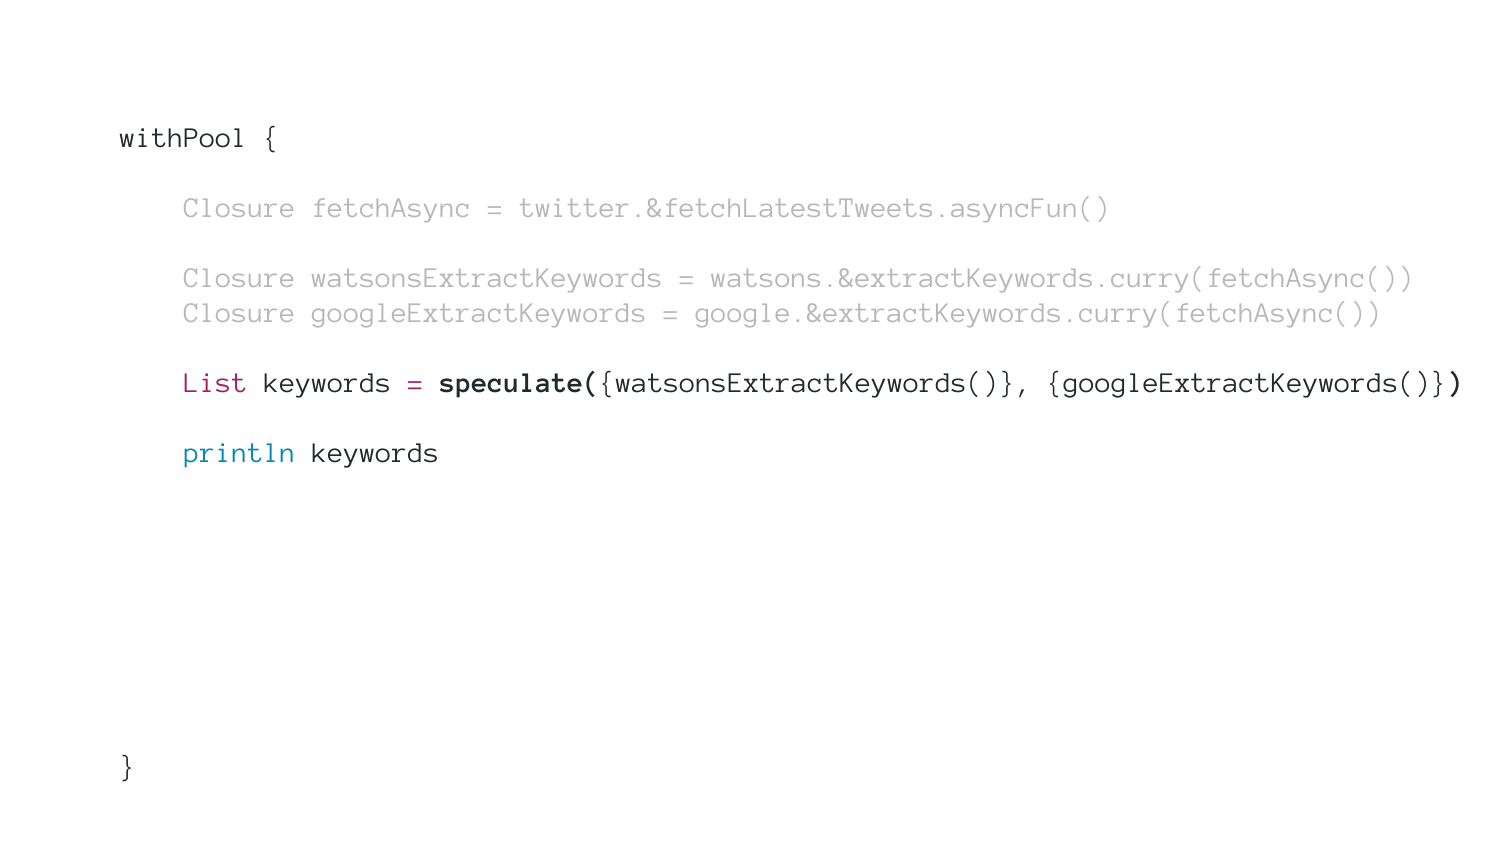

withPool {

    Closure fetchAsync = twitter.&fetchLatestTweets.asyncFun()

    Closure watsonsExtractKeywords = watsons.&extractKeywords.curry(fetchAsync())
    Closure googleExtractKeywords = google.&extractKeywords.curry(fetchAsync())

    List keywords = speculate({watsonsExtractKeywords()}, {googleExtractKeywords()})

    println keywords

}